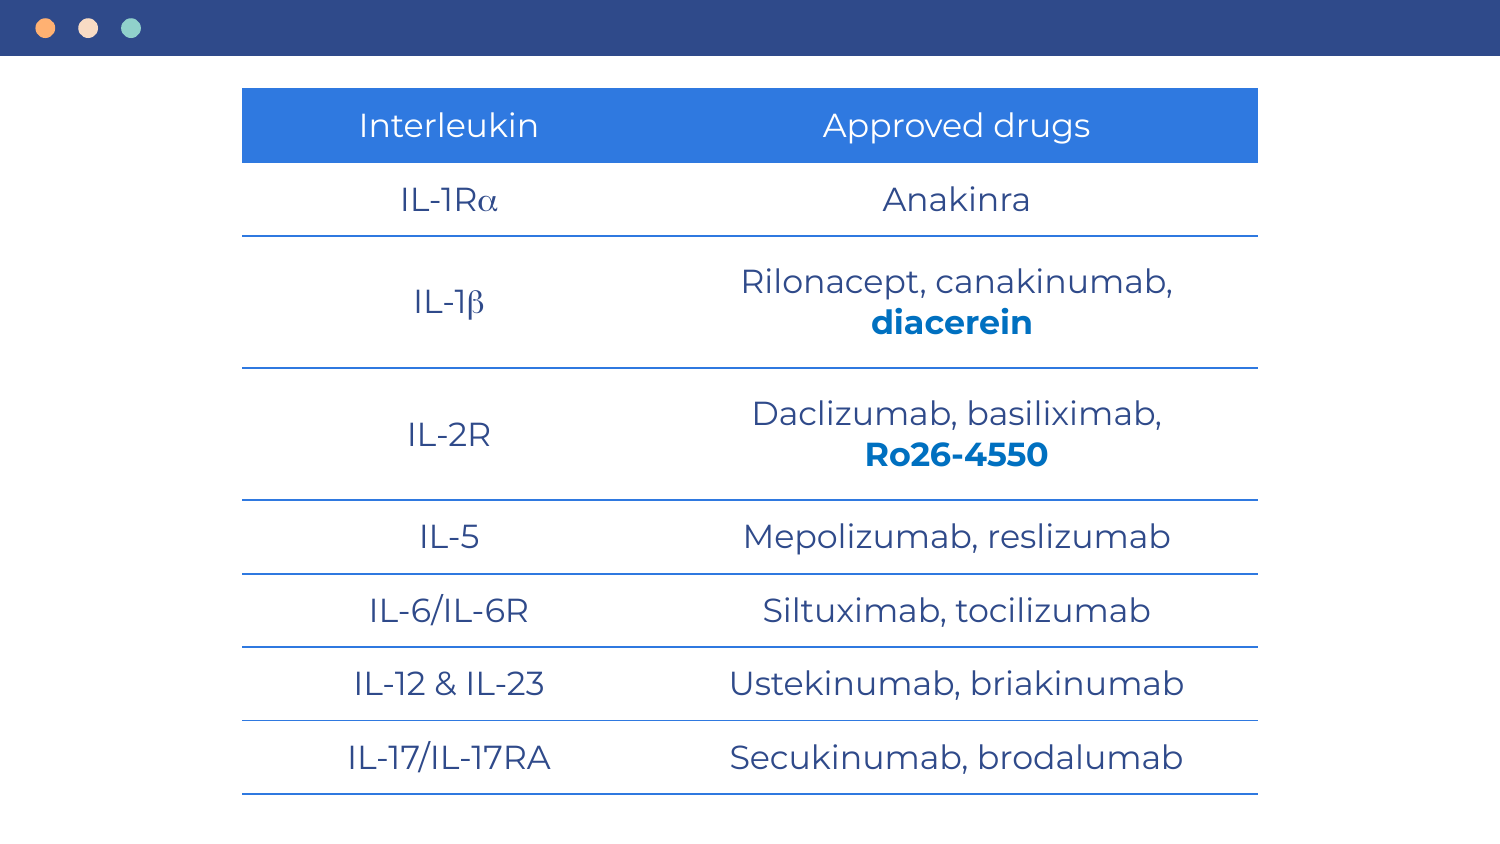

| Interleukin | Approved drugs |
| --- | --- |
| IL-1Rα | Anakinra |
| IL-1β | Rilonacept, canakinumab, diacerein |
| IL-2R | Daclizumab, basiliximab, Ro26-4550 |
| IL-5 | Mepolizumab, reslizumab |
| IL-6/IL-6R | Siltuximab, tocilizumab |
| IL-12 & IL-23 | Ustekinumab, briakinumab |
| IL-17/IL-17RA | Secukinumab, brodalumab |
31